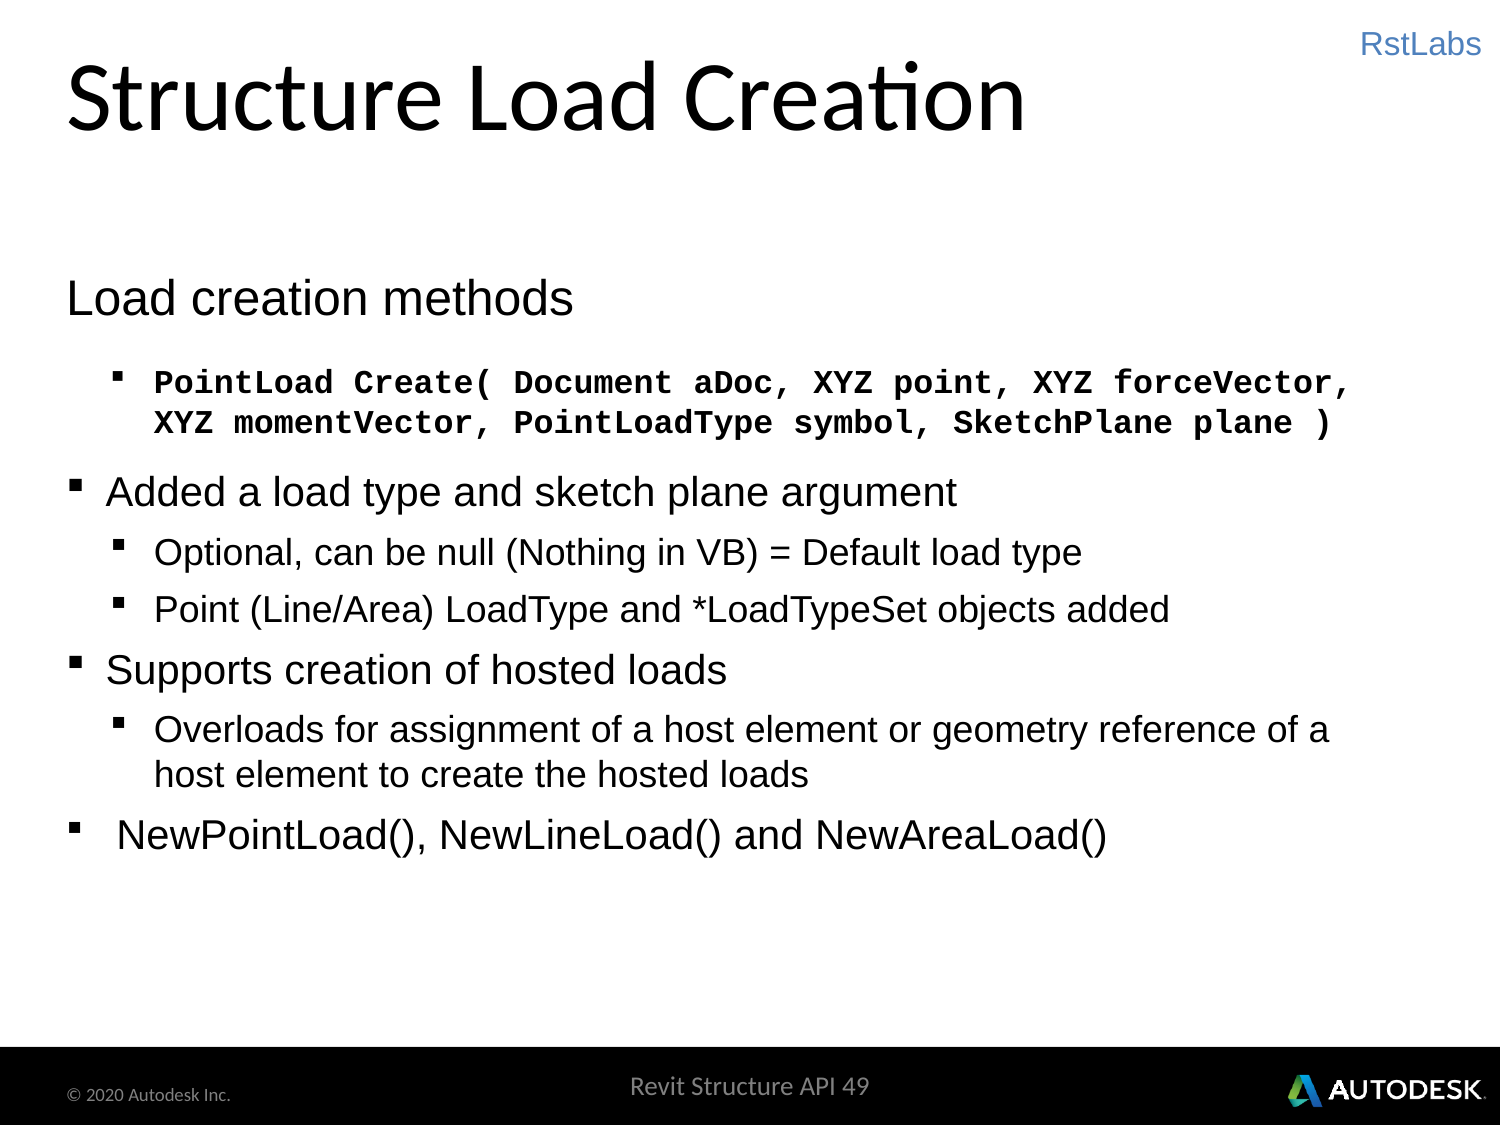

RstLabs
# Structure Load Creation
Load creation methods

PointLoad Create( Document aDoc, XYZ point, XYZ forceVector, XYZ momentVector, PointLoadType symbol, SketchPlane plane )
Added a load type and sketch plane argument
Optional, can be null (Nothing in VB) = Default load type
Point (Line/Area) LoadType and *LoadTypeSet objects added
Supports creation of hosted loads
Overloads for assignment of a host element or geometry reference of a host element to create the hosted loads
 NewPointLoad(), NewLineLoad() and NewAreaLoad()